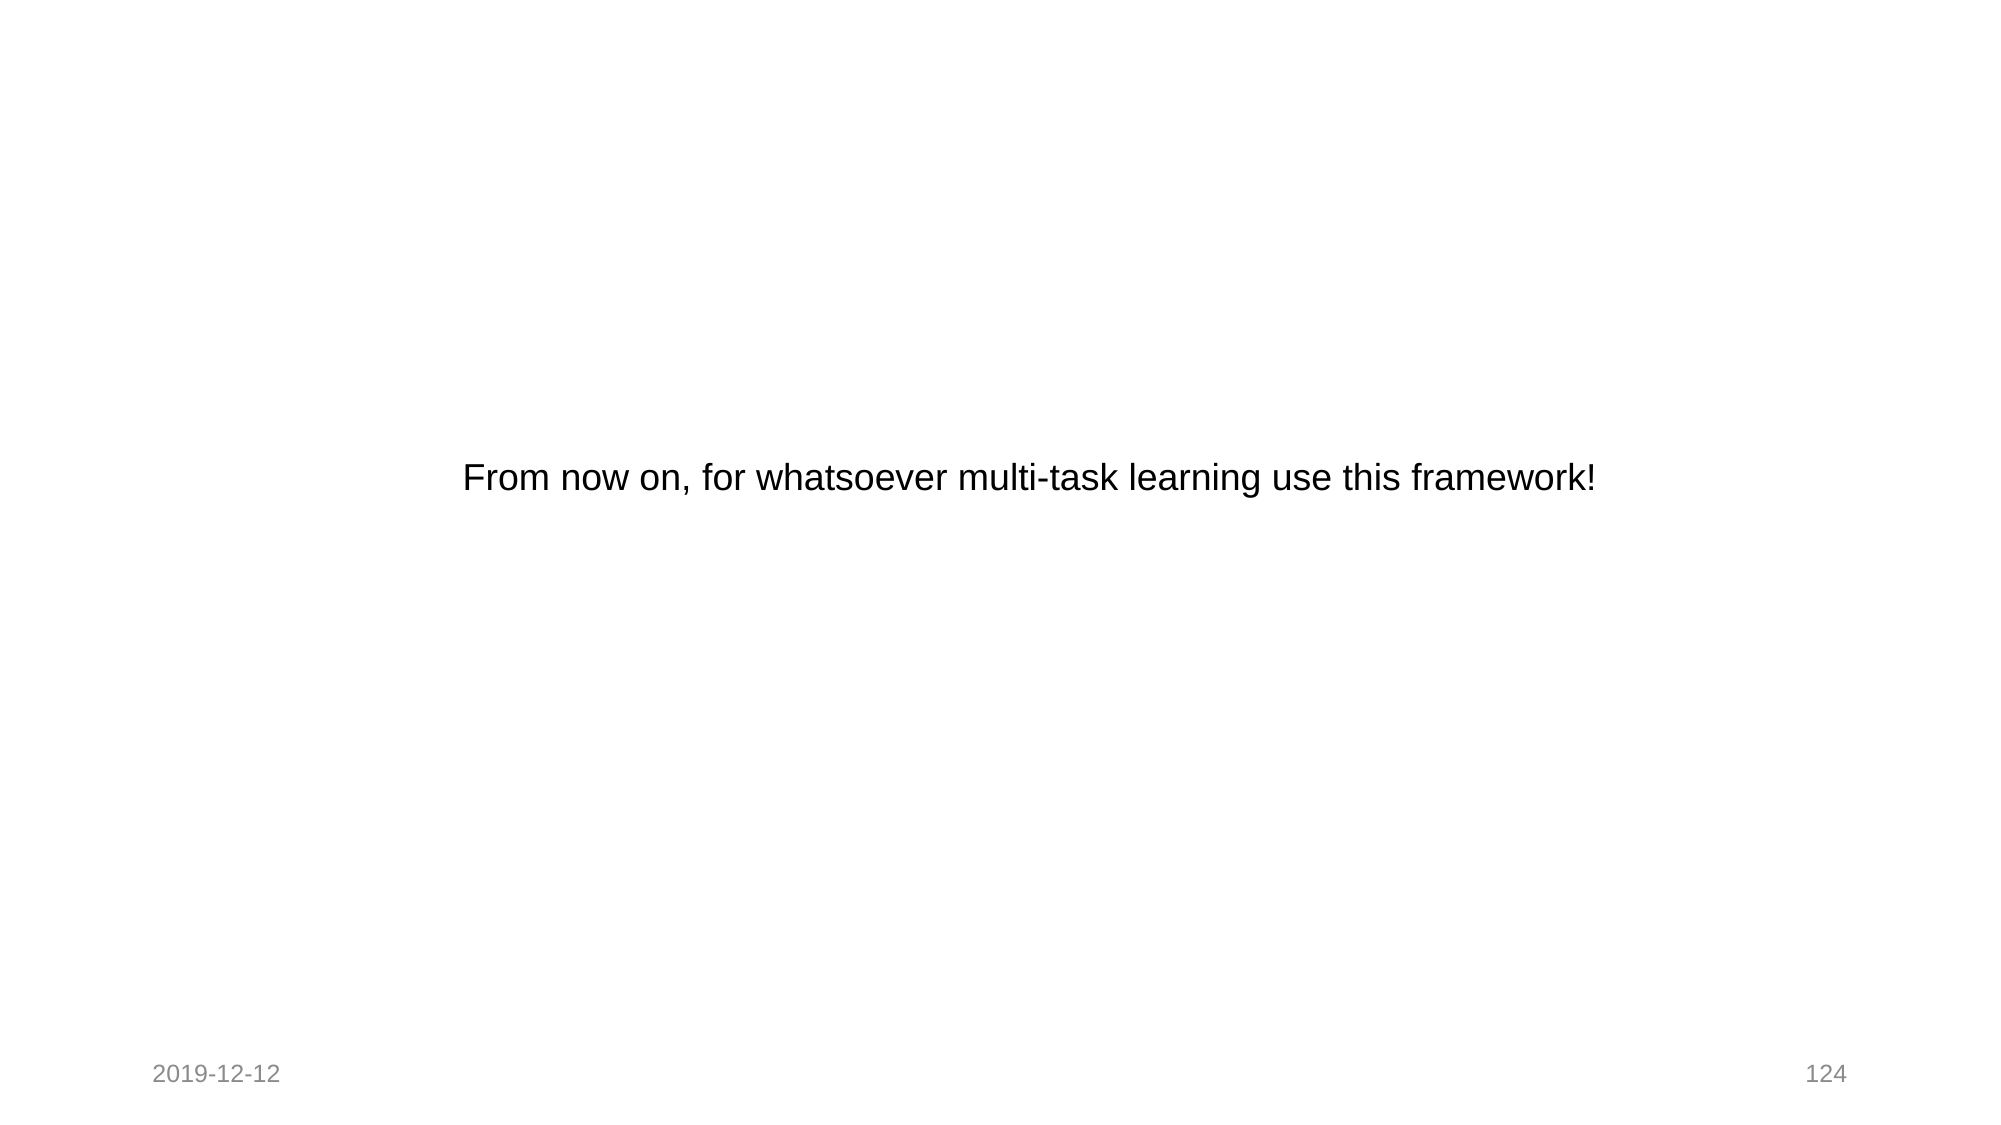

From now on, for whatsoever multi-task learning use this framework!
2019-12-12
124